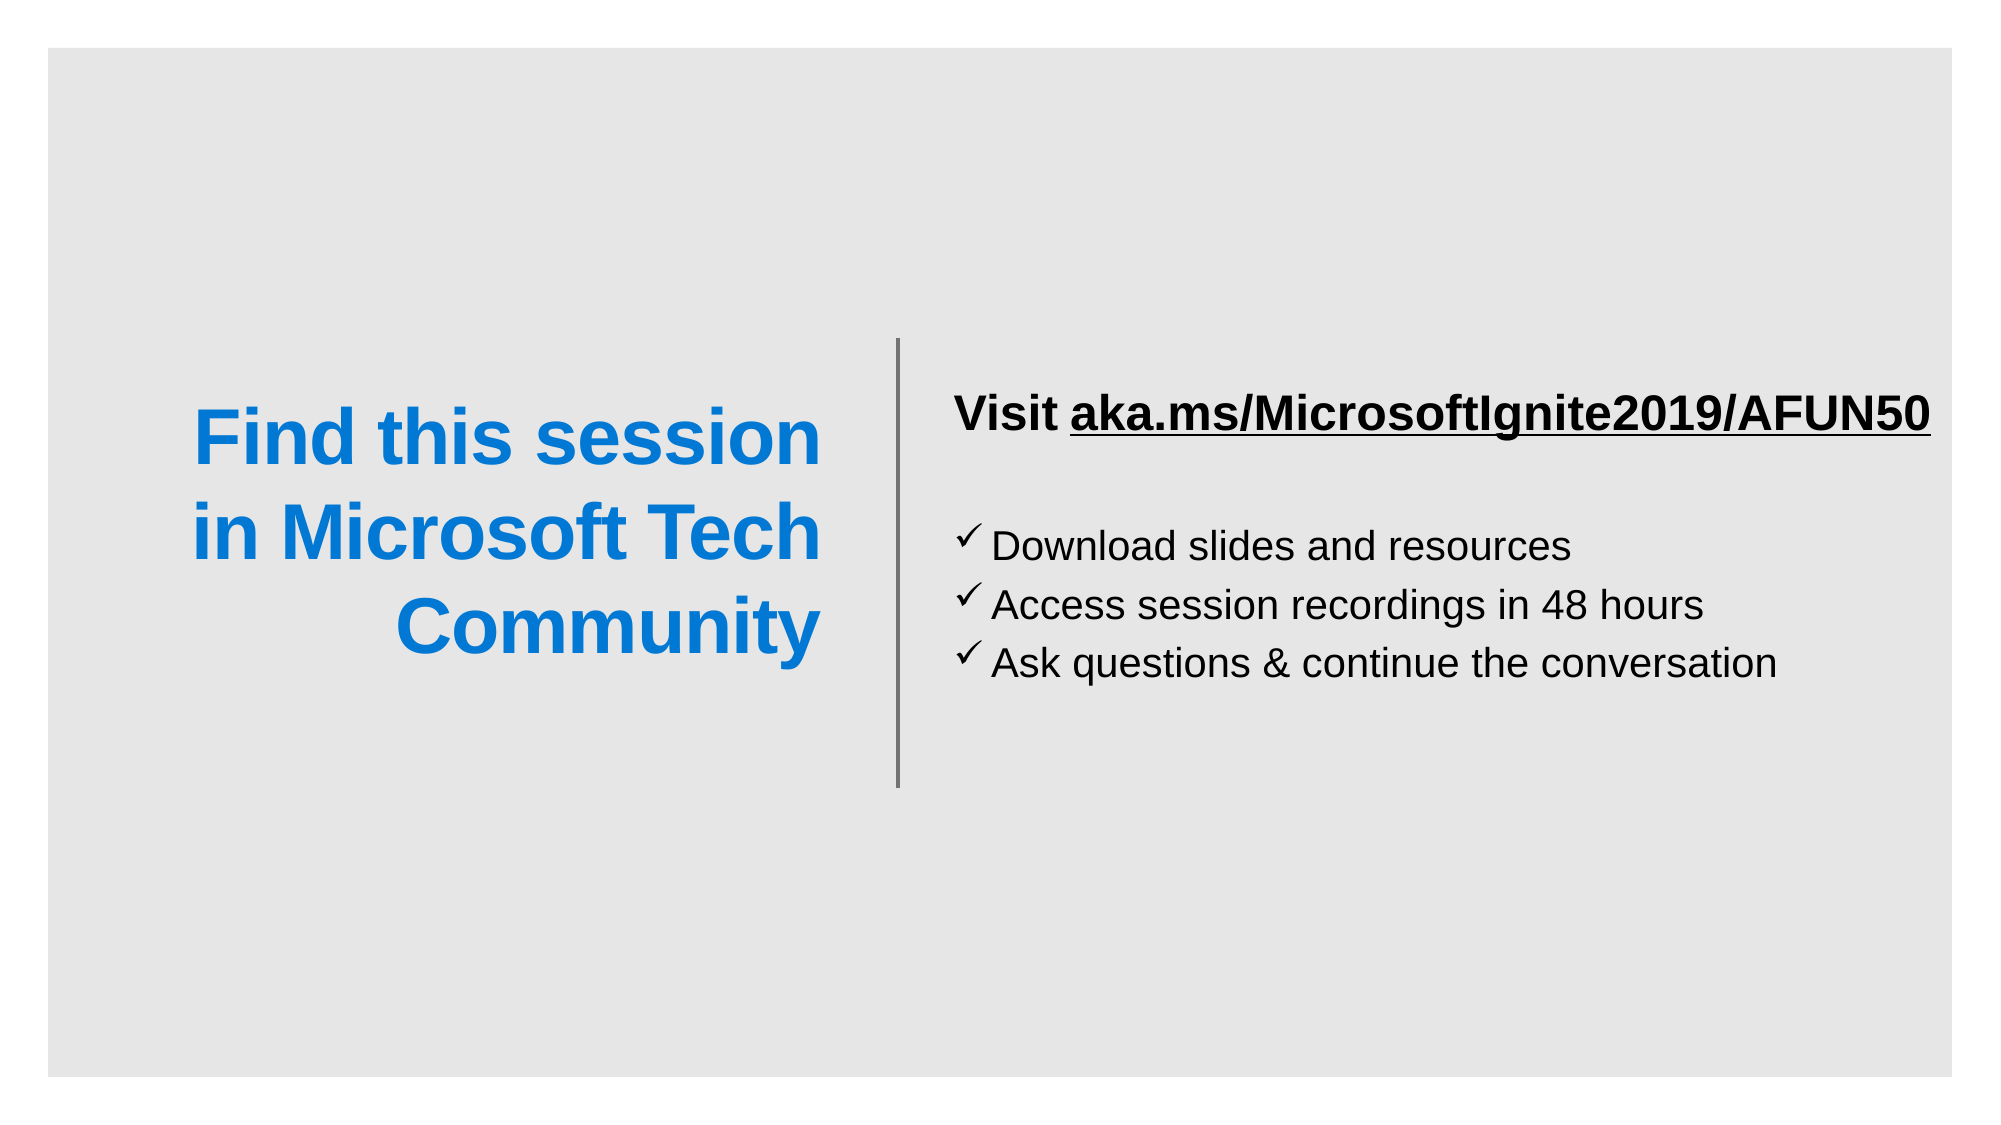

Visit aka.ms/MicrosoftIgnite2019/AFUN50

Download slides and resources
Access session recordings in 48 hours
Ask questions & continue the conversation

Find this session in Microsoft Tech Community